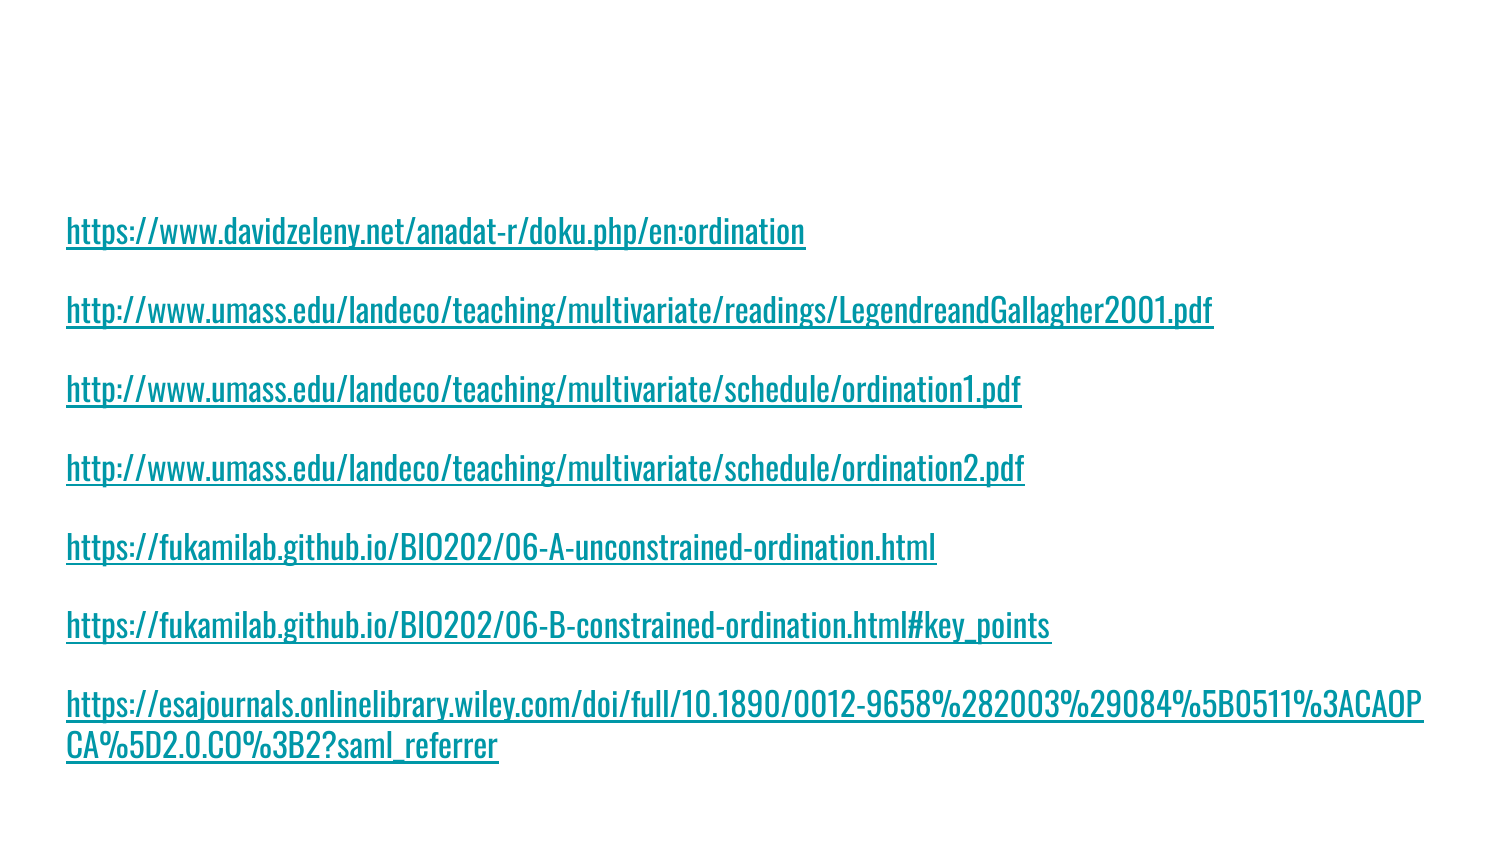

#
https://www.davidzeleny.net/anadat-r/doku.php/en:ordination
http://www.umass.edu/landeco/teaching/multivariate/readings/LegendreandGallagher2001.pdf
http://www.umass.edu/landeco/teaching/multivariate/schedule/ordination1.pdf
http://www.umass.edu/landeco/teaching/multivariate/schedule/ordination2.pdf
https://fukamilab.github.io/BIO202/06-A-unconstrained-ordination.html
https://fukamilab.github.io/BIO202/06-B-constrained-ordination.html#key_points
https://esajournals.onlinelibrary.wiley.com/doi/full/10.1890/0012-9658%282003%29084%5B0511%3ACAOPCA%5D2.0.CO%3B2?saml_referrer